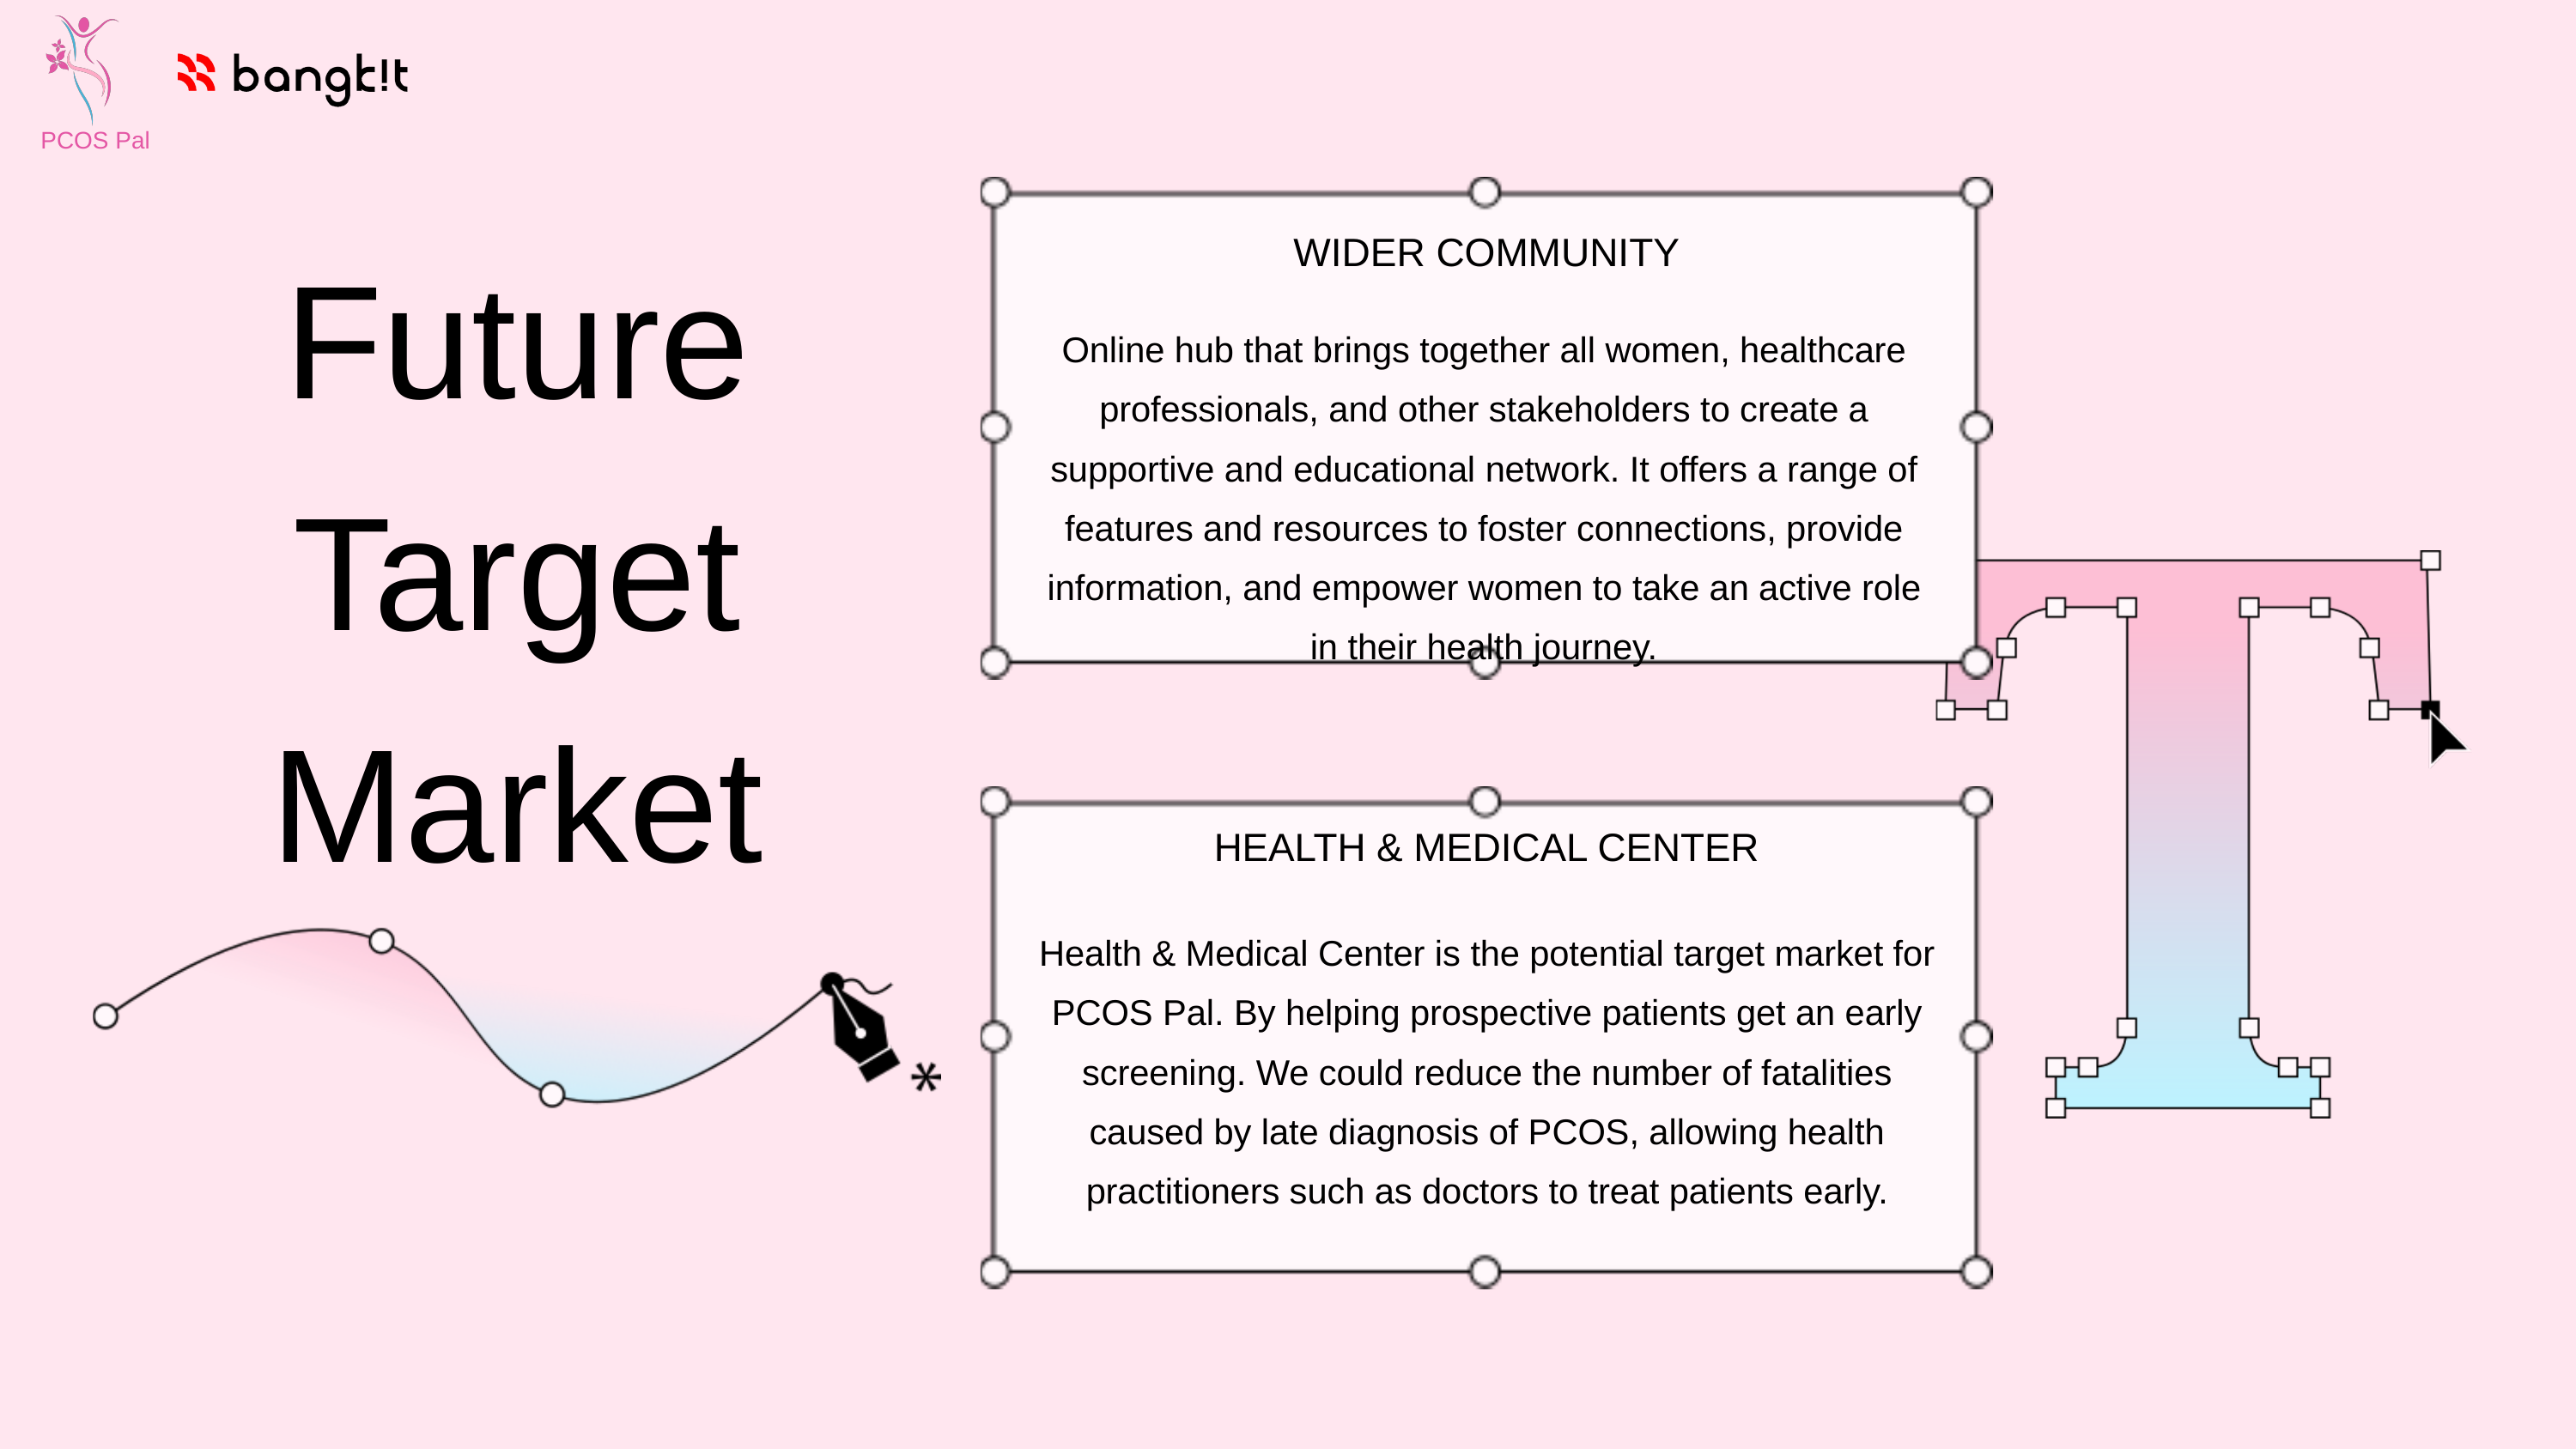

PCOS Pal

Future Target Market
WIDER COMMUNITY
Online hub that brings together all women, healthcare professionals, and other stakeholders to create a supportive and educational network. It offers a range of features and resources to foster connections, provide information, and empower women to take an active role in their health journey.

HEALTH & MEDICAL CENTER

Health & Medical Center is the potential target market for PCOS Pal. By helping prospective patients get an early screening. We could reduce the number of fatalities caused by late diagnosis of PCOS, allowing health practitioners such as doctors to treat patients early.